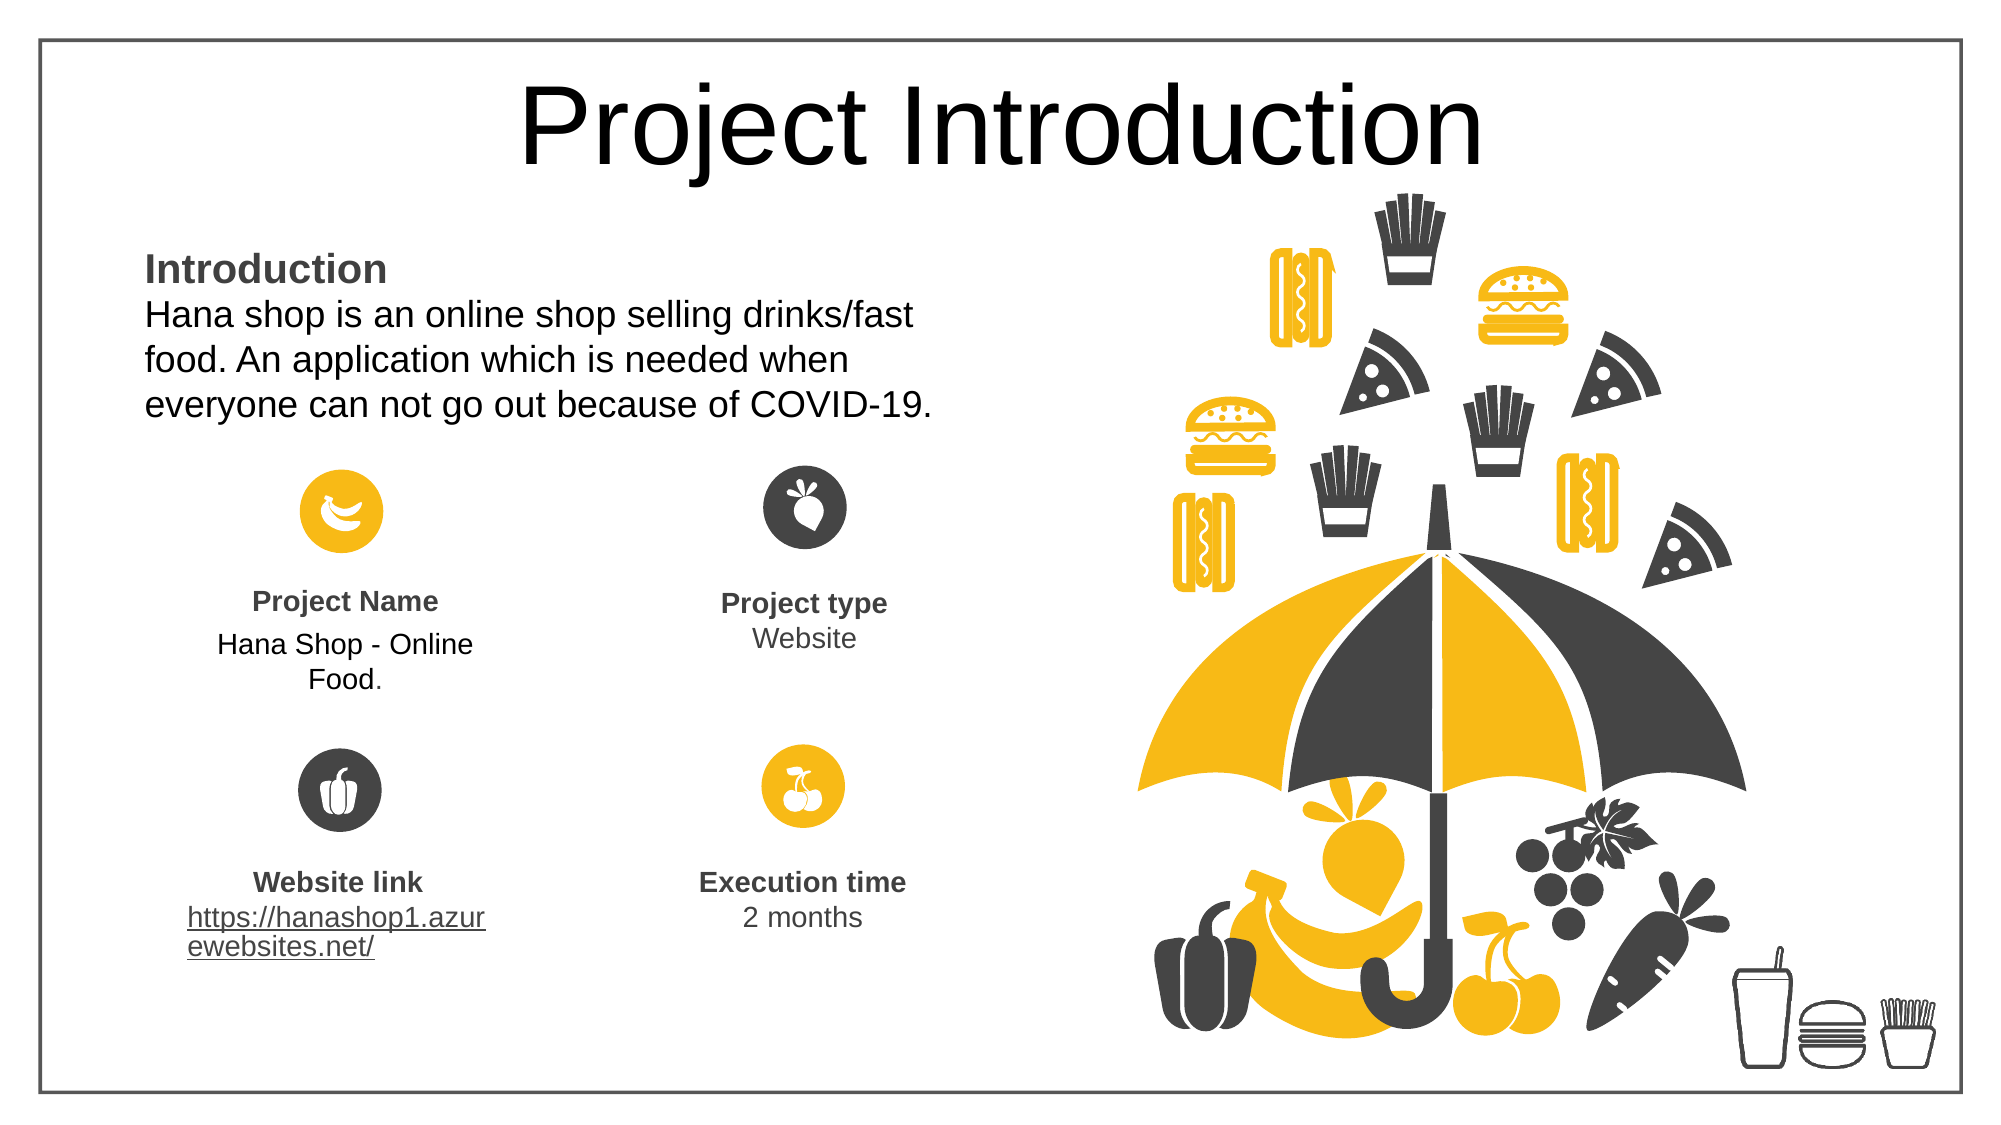

Project Introduction

Introduction
Hana shop is an online shop selling drinks/fast food. An application which is needed when everyone can not go out because of COVID-19.

Project Name
Hana Shop - Online Food.
Project type
Website

Website link
https://hanashop1.azurewebsites.net/
Execution time
2 months